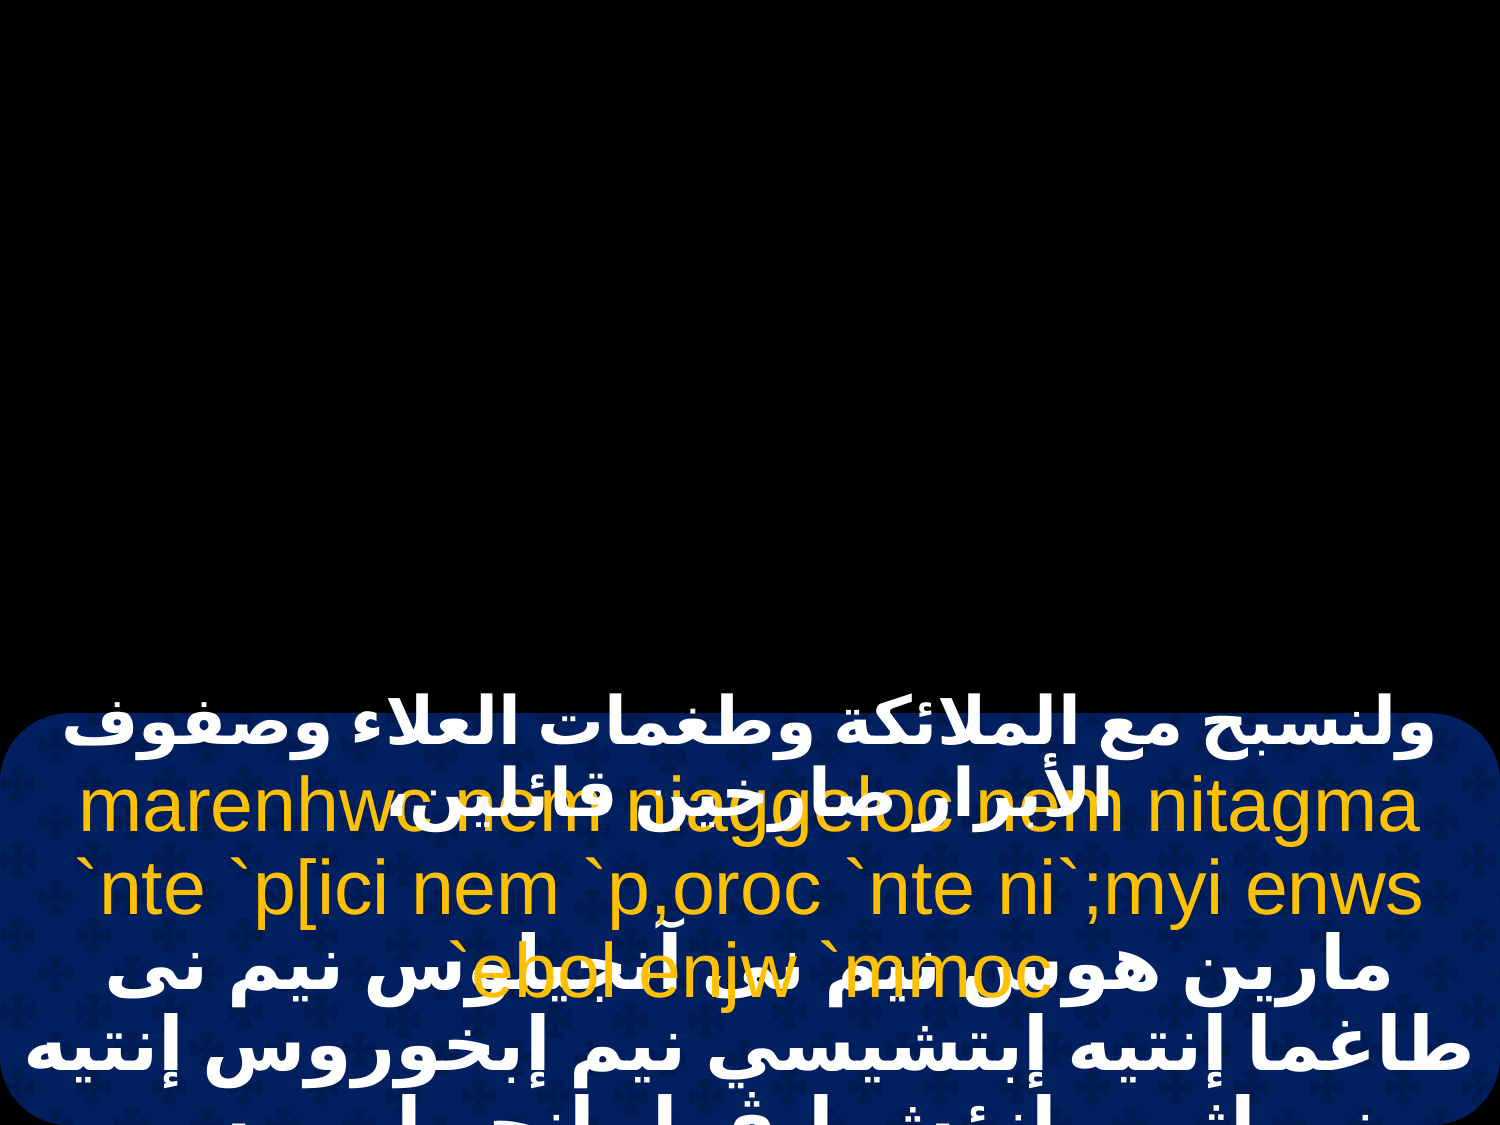

ولنسبح مع الملائكة وطغمات العلاء وصفوف الأبرار صارخين قائلين،
marenhwc nem niaggeloc nem nitagma `nte `p[ici nem `p,oroc `nte ni`;myi enws `ebol enjw `mmoc
مارين هوس نيم نى آنجيلوس نيم نى طاغما إنتيه إبتشيسي نيم إبخوروس إنتيه نى إثمي إنؤش إيڤول إنجو إمموس،